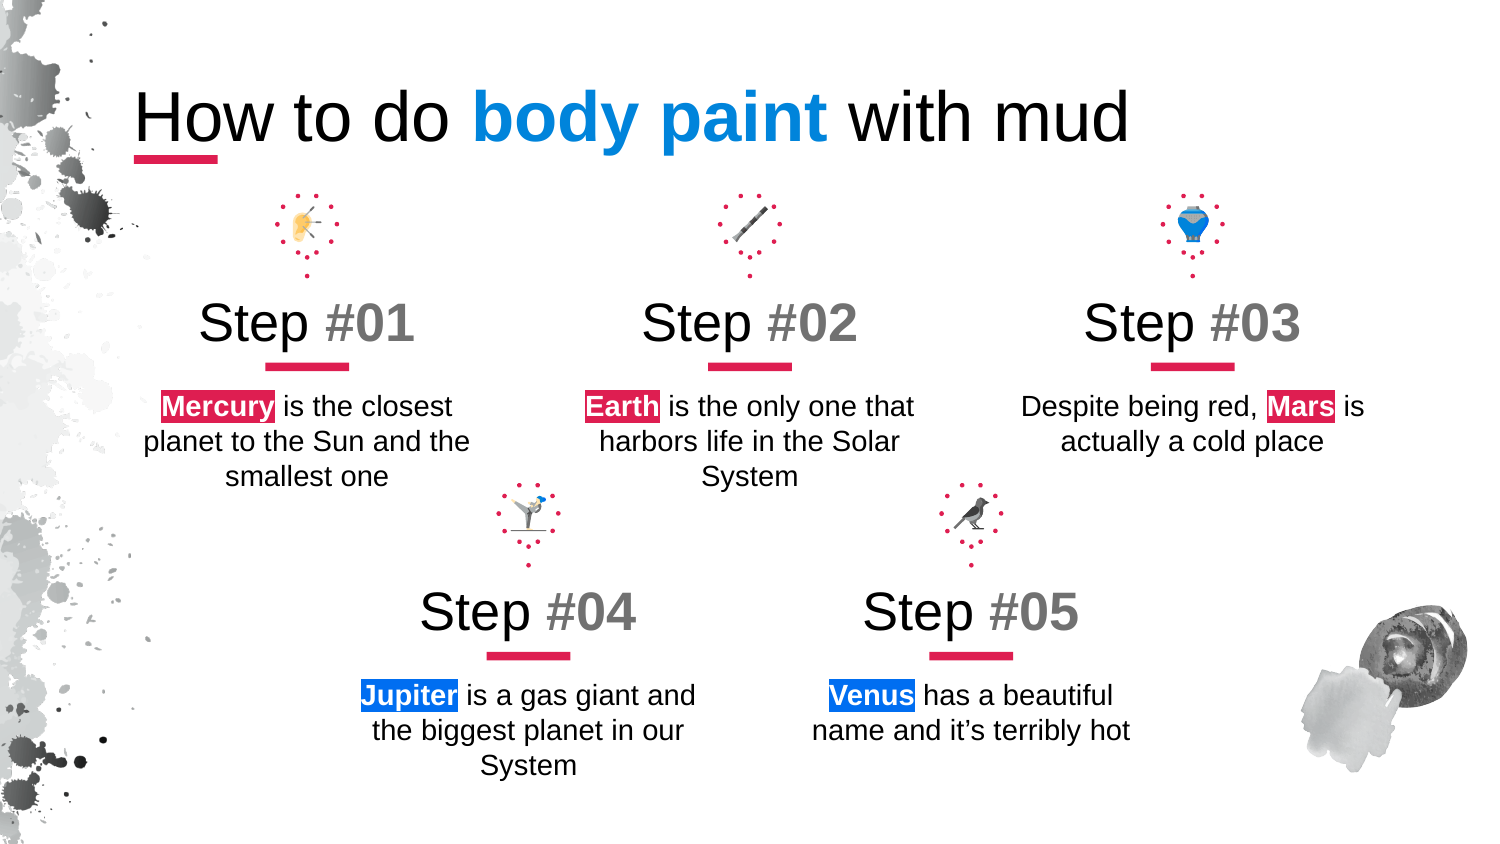

How to do body paint with mud

# Step #01
Step #02
Step #03

Mercury is the closest planet to the Sun and the smallest one
Earth is the only one that harbors life in the Solar System
Despite being red, Mars is actually a cold place

Step #04
Step #05

Jupiter is a gas giant and the biggest planet in our System
Venus has a beautiful name and it’s terribly hot